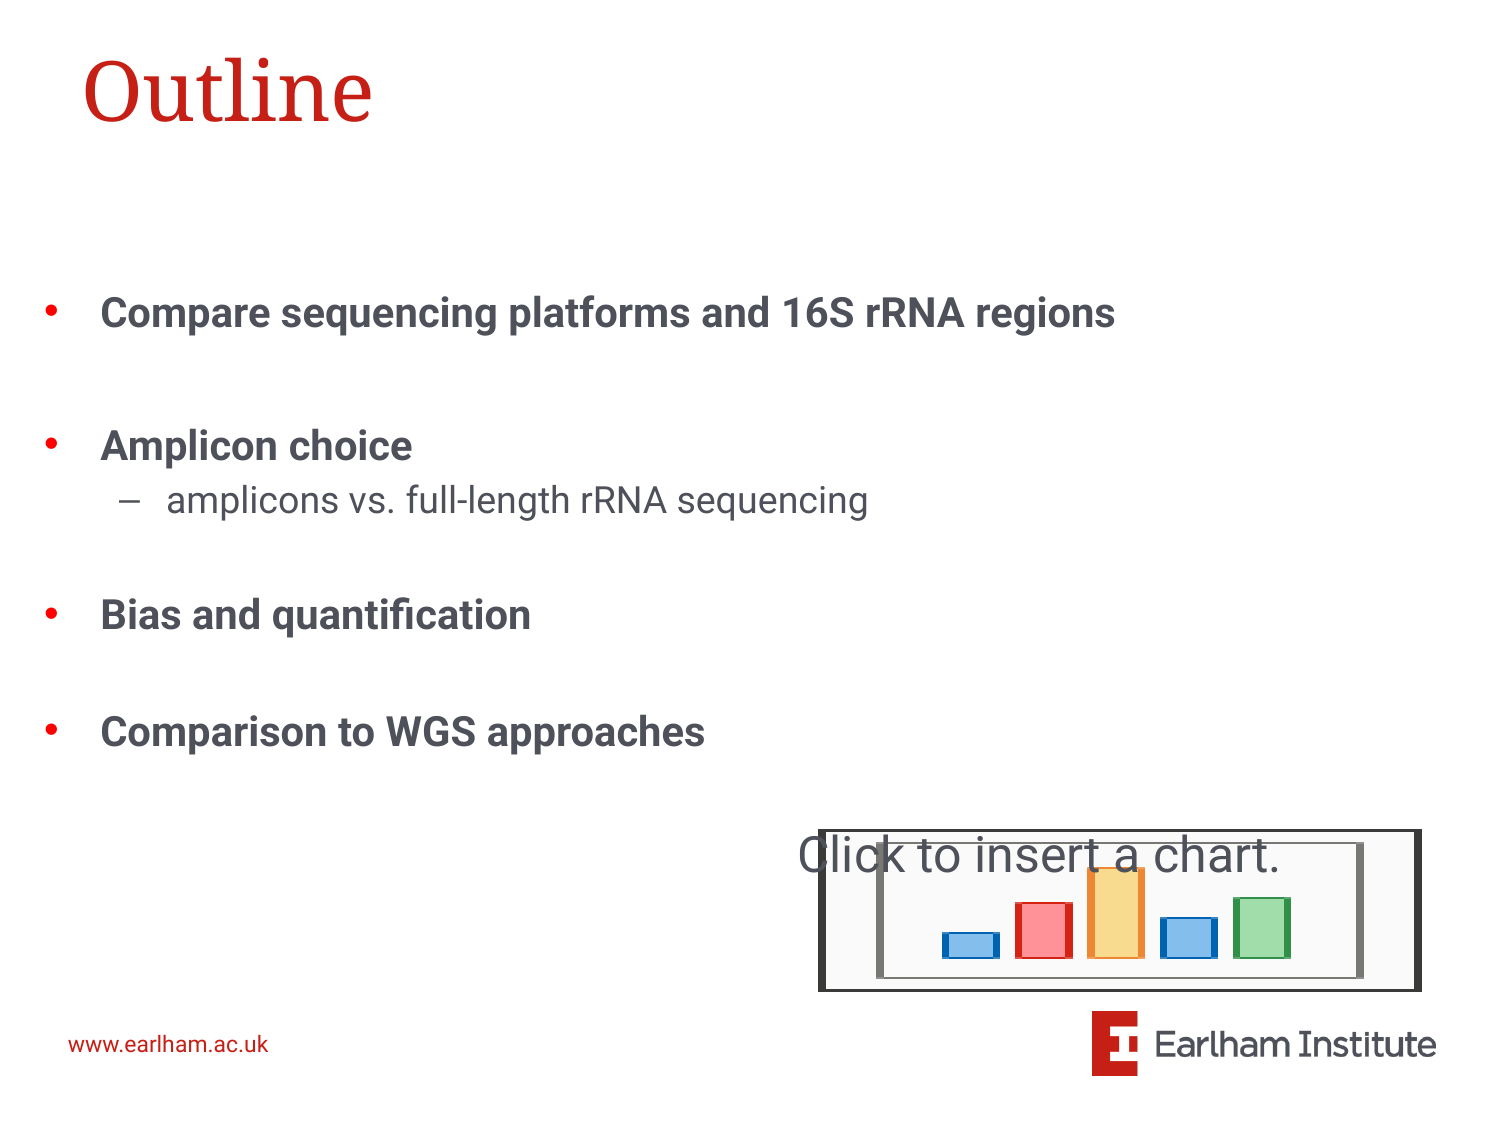

# Outline

Compare sequencing platforms and 16S rRNA regions

Amplicon choice
amplicons vs. full-length rRNA sequencing

Bias and quantification

Comparison to WGS approaches